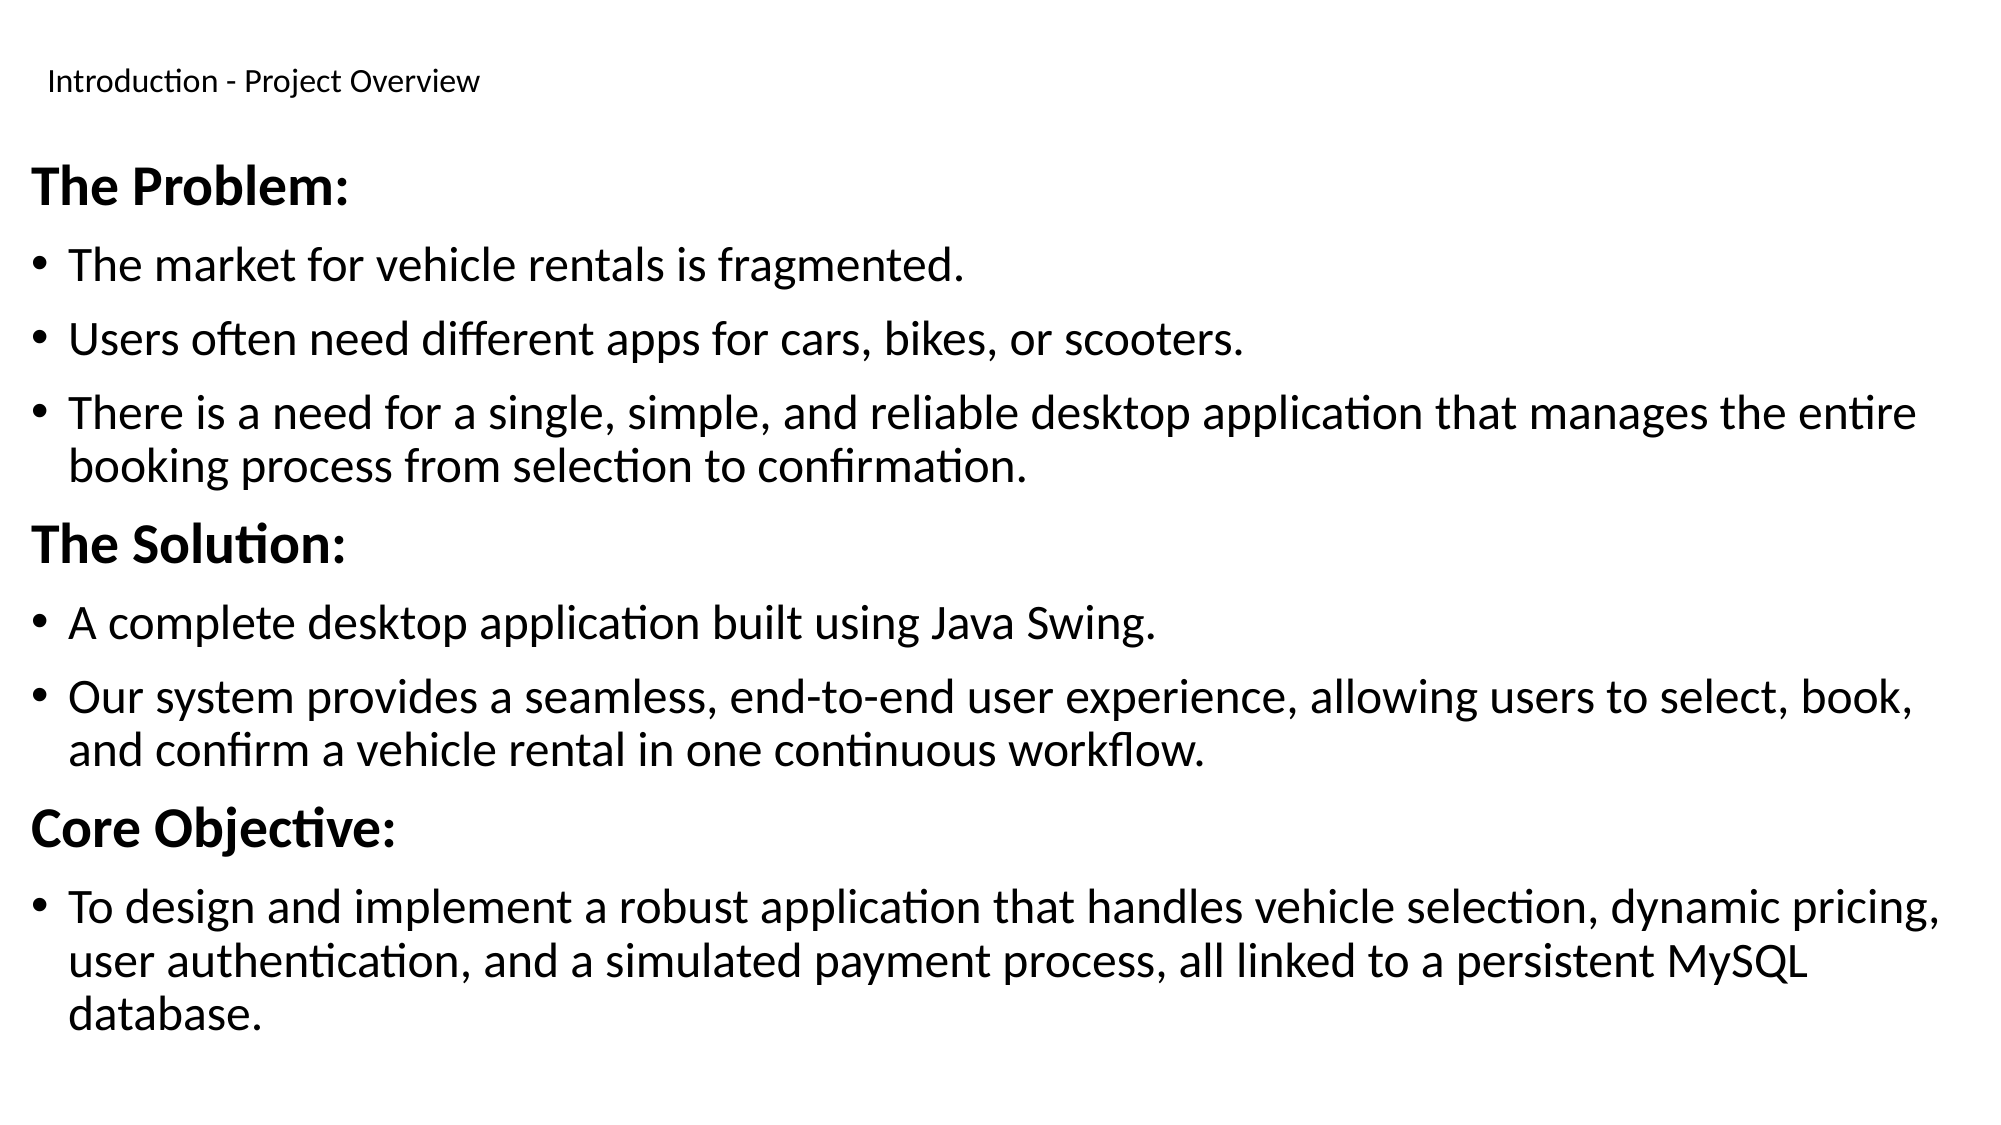

# Introduction - Project Overview
The Problem:
The market for vehicle rentals is fragmented.
Users often need different apps for cars, bikes, or scooters.
There is a need for a single, simple, and reliable desktop application that manages the entire booking process from selection to confirmation.
The Solution:
A complete desktop application built using Java Swing.
Our system provides a seamless, end-to-end user experience, allowing users to select, book, and confirm a vehicle rental in one continuous workflow.
Core Objective:
To design and implement a robust application that handles vehicle selection, dynamic pricing, user authentication, and a simulated payment process, all linked to a persistent MySQL database.